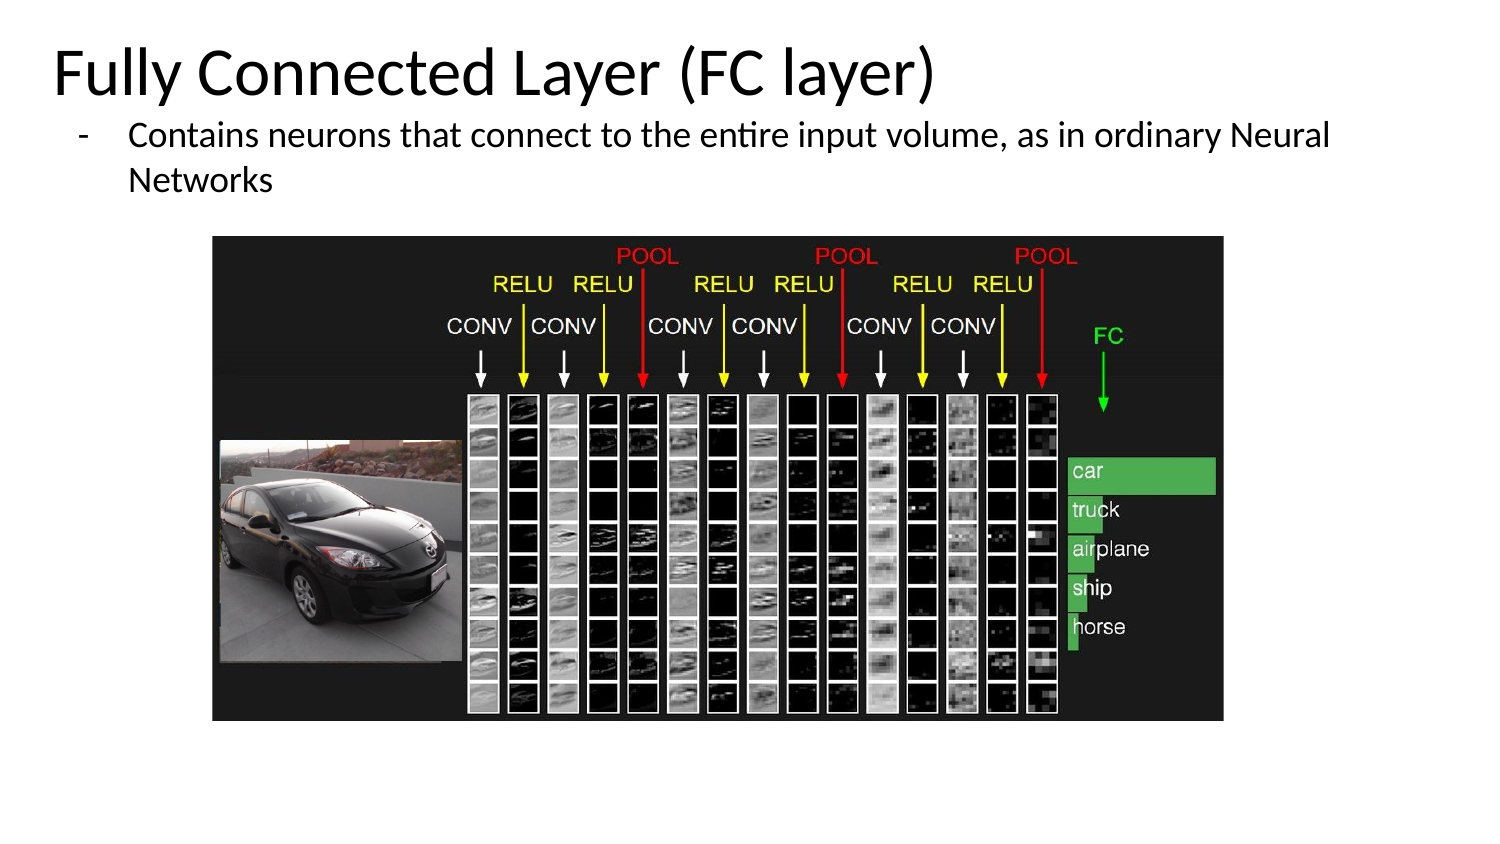

# Fully Connected Layer (FC layer)
-	Contains neurons that connect to the entire input volume, as in ordinary Neural  Networks